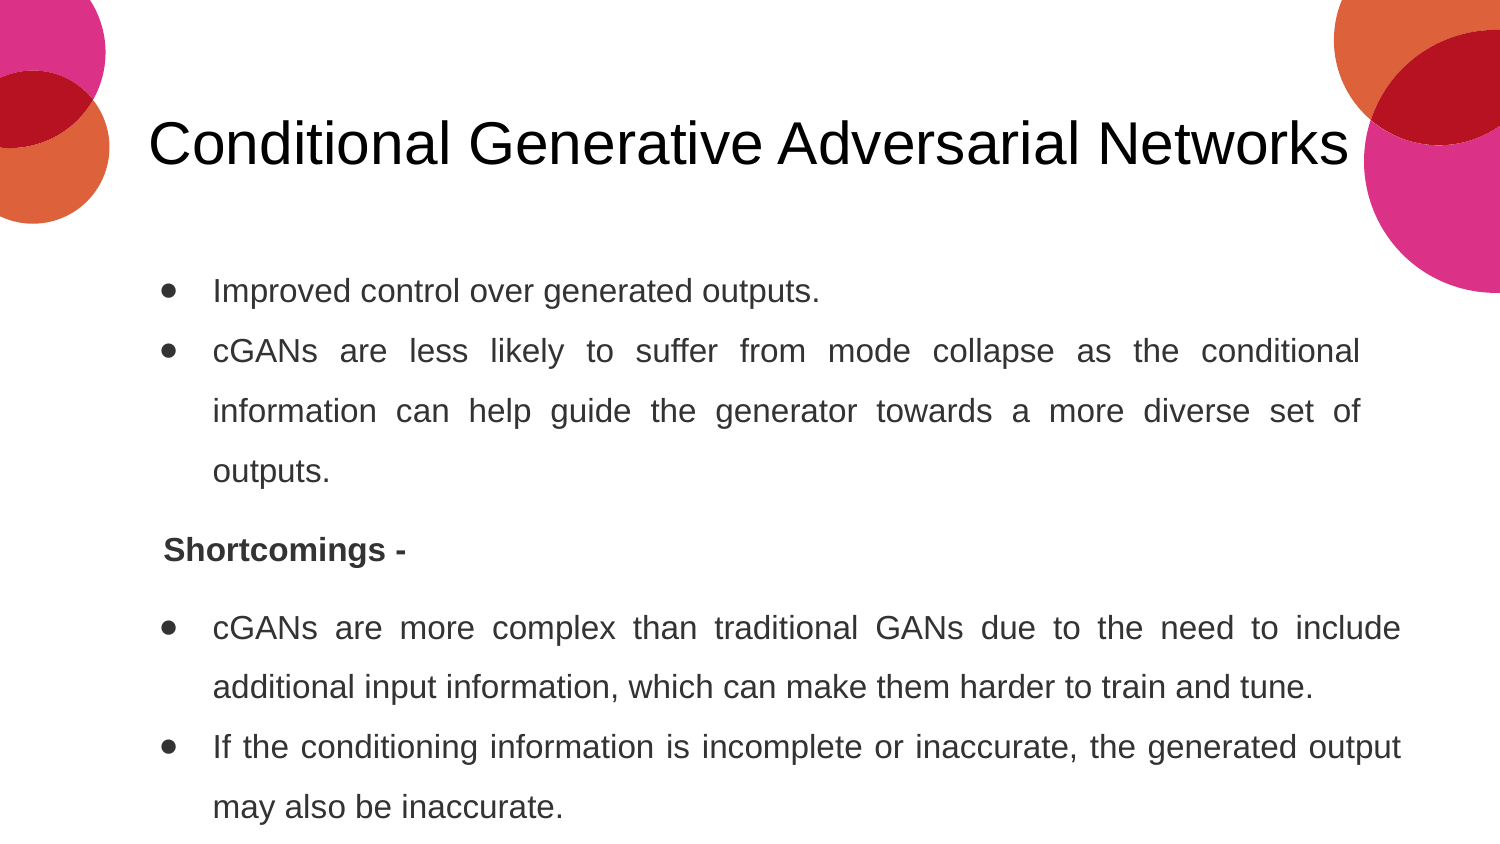

# Conditional Generative Adversarial Networks
Improved control over generated outputs.
cGANs are less likely to suffer from mode collapse as the conditional information can help guide the generator towards a more diverse set of outputs.
Shortcomings -
cGANs are more complex than traditional GANs due to the need to include additional input information, which can make them harder to train and tune.
If the conditioning information is incomplete or inaccurate, the generated output may also be inaccurate.